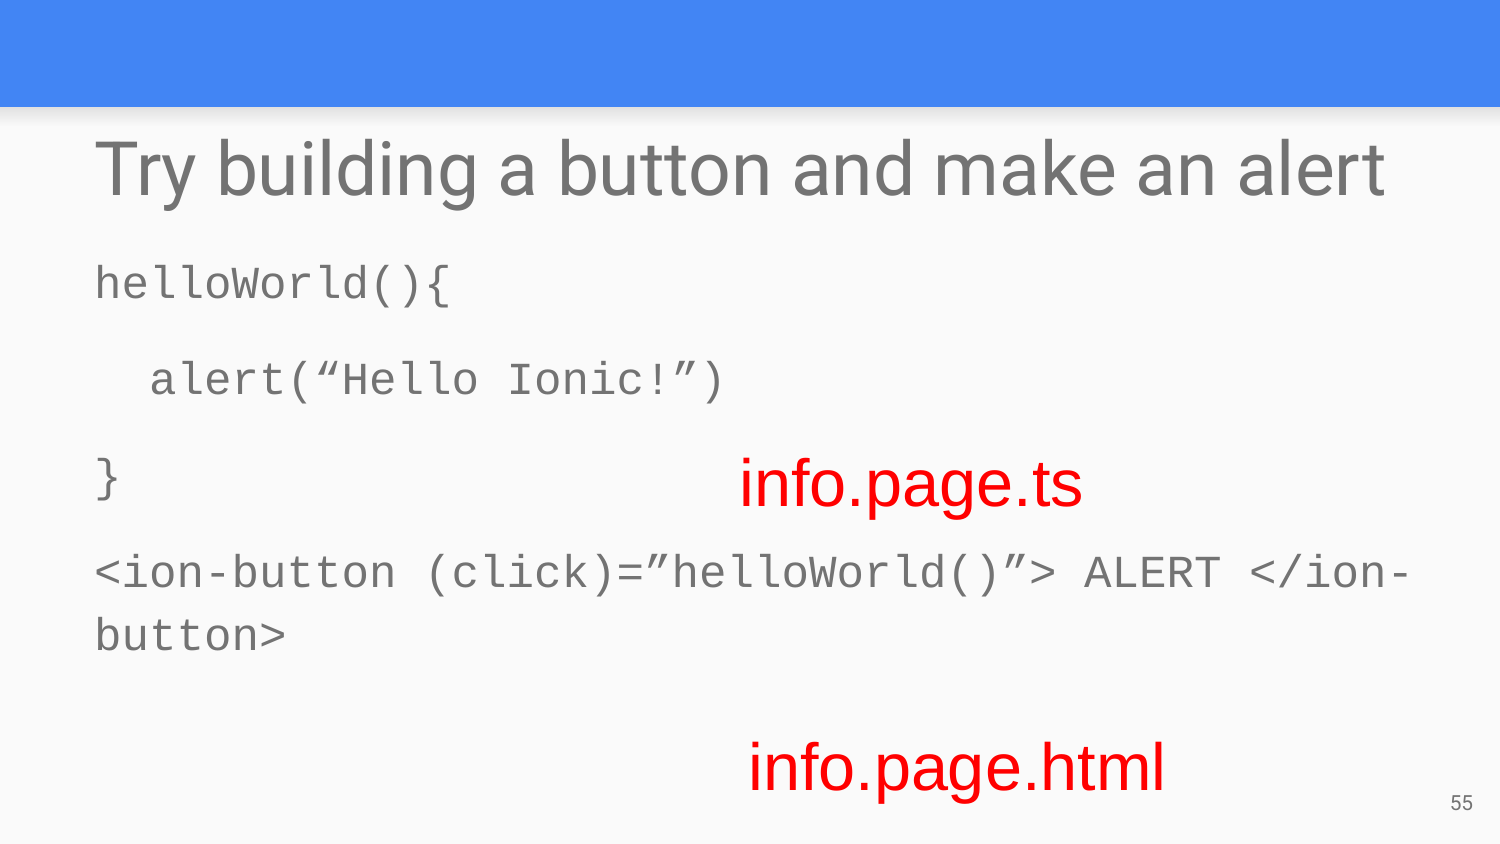

Try building a button and make an alert
helloWorld(){
  alert(“Hello Ionic!”)
}
<ion-button (click)=”helloWorld()”> ALERT </ion-button>
info.page.ts
info.page.html
55